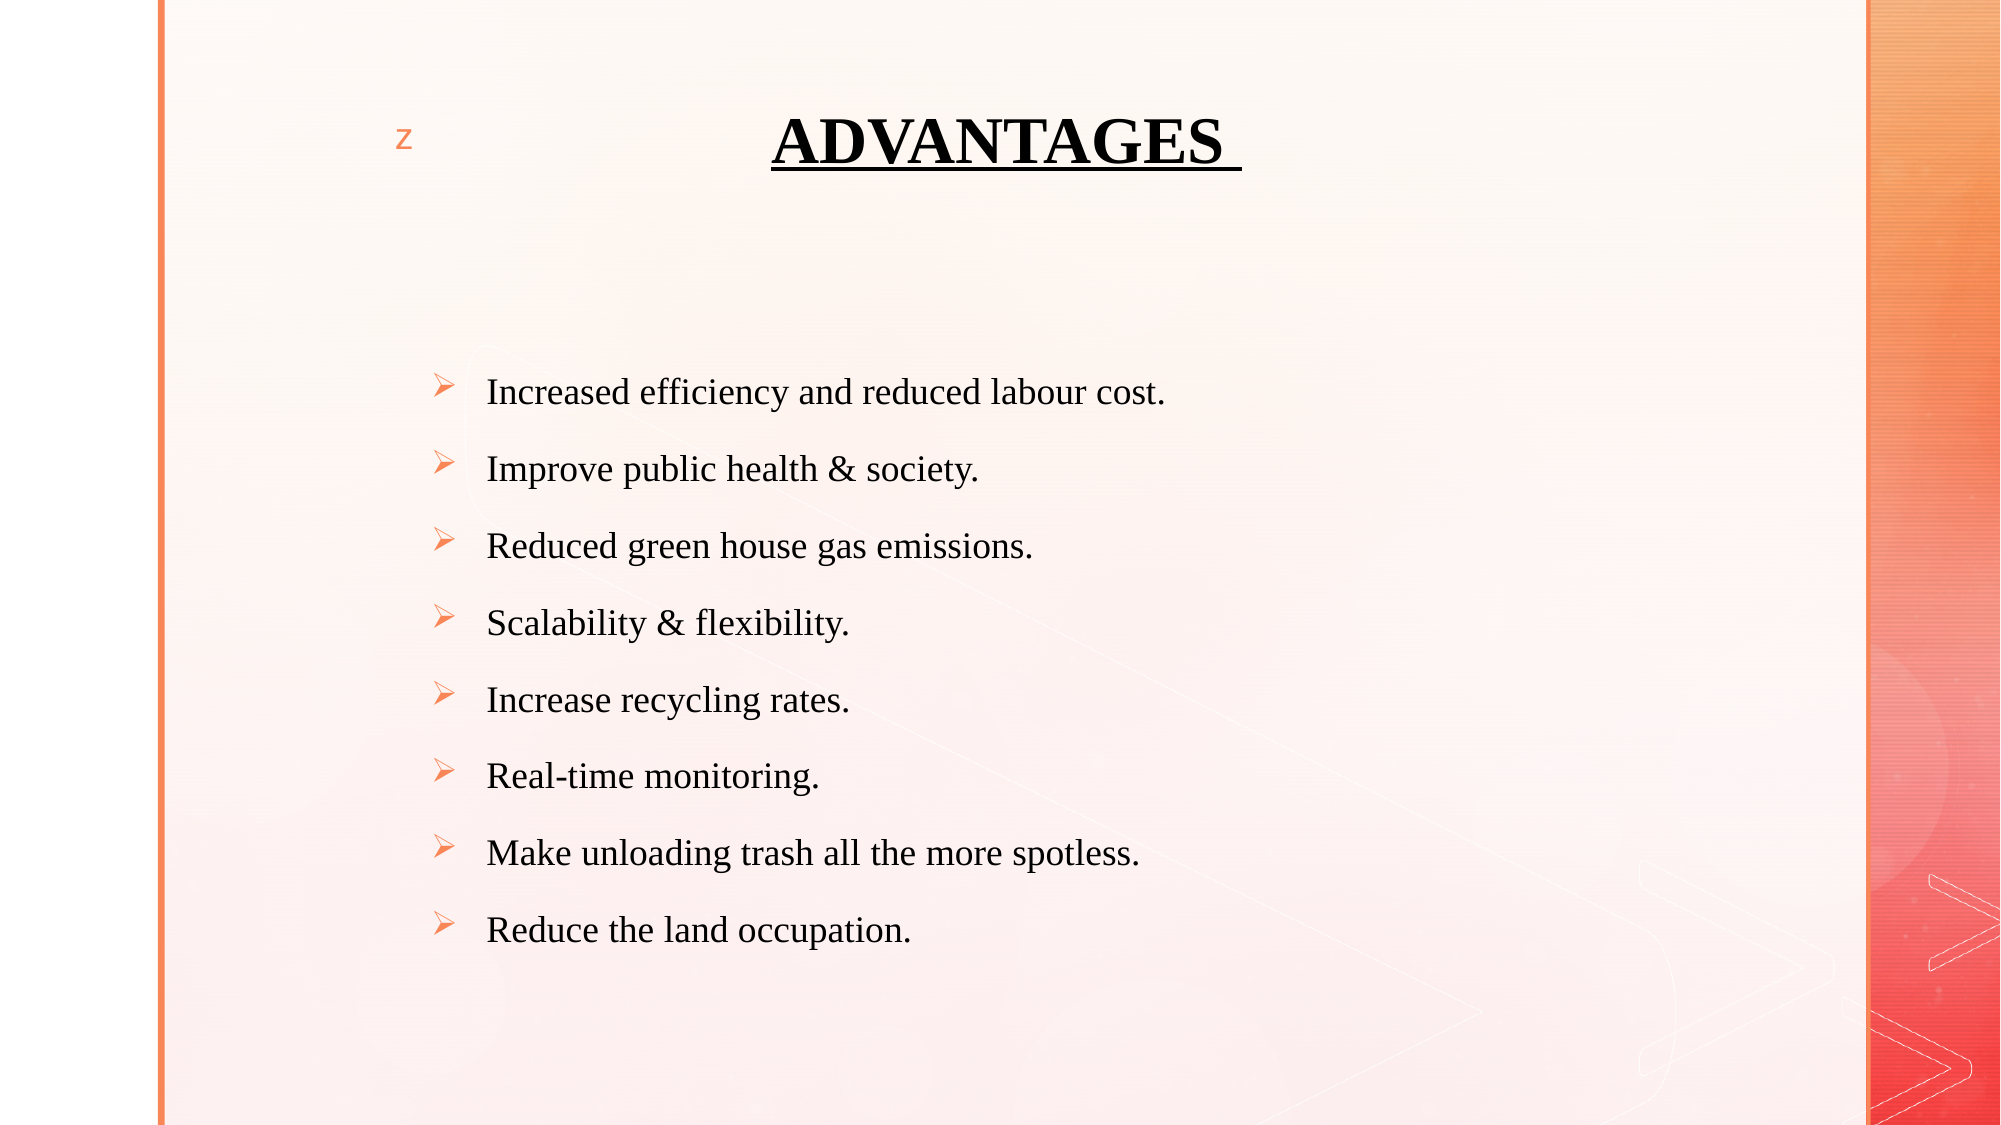

# ADVANTAGES
Increased efficiency and reduced labour cost.
Improve public health & society.
Reduced green house gas emissions.
Scalability & flexibility.
Increase recycling rates.
Real-time monitoring.
Make unloading trash all the more spotless.
Reduce the land occupation.